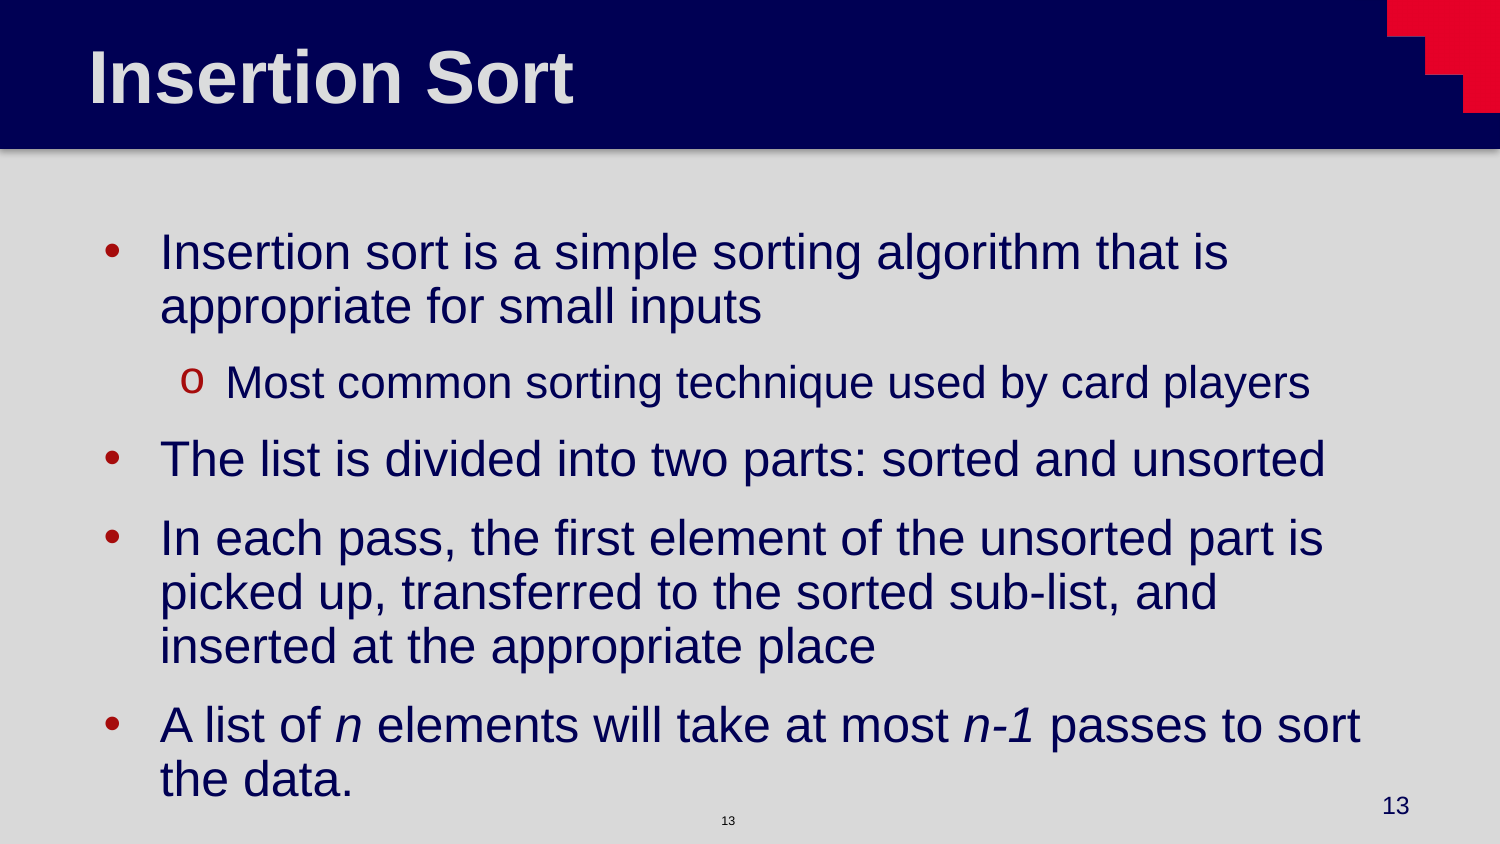

# Insertion Sort
Insertion sort is a simple sorting algorithm that is appropriate for small inputs
Most common sorting technique used by card players
The list is divided into two parts: sorted and unsorted
In each pass, the first element of the unsorted part is picked up, transferred to the sorted sub-list, and inserted at the appropriate place
A list of n elements will take at most n-1 passes to sort the data.
13